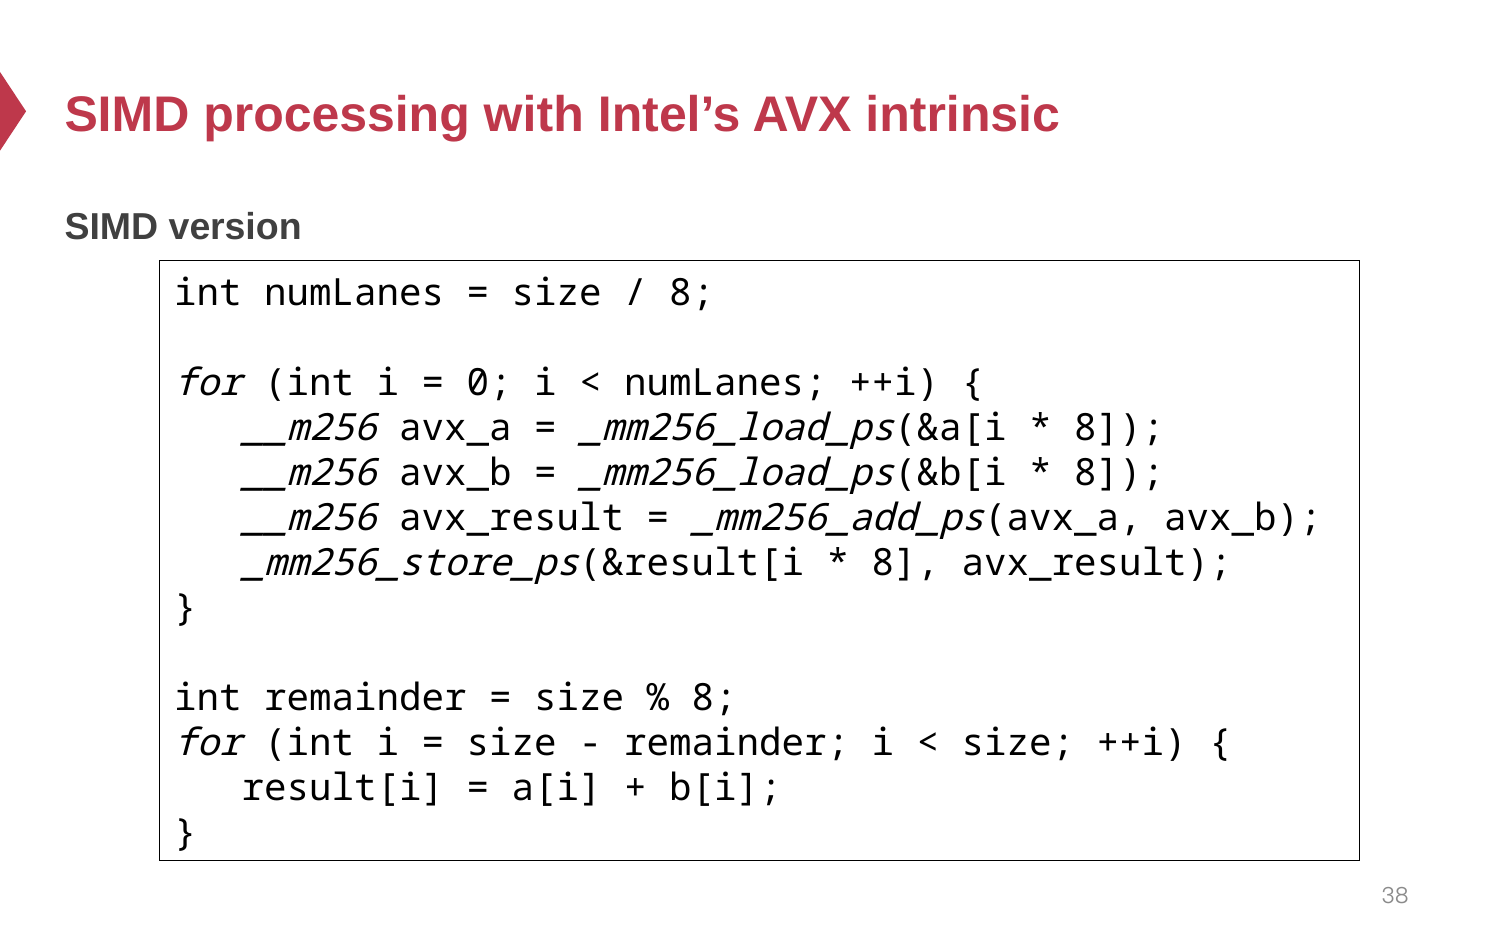

# SIMD processing with Intel’s AVX intrinsic
SIMD version

int numLanes = size / 8;
for (int i = 0; i < numLanes; ++i) {
   __m256 avx_a = _mm256_load_ps(&a[i * 8]);
   __m256 avx_b = _mm256_load_ps(&b[i * 8]);
   __m256 avx_result = _mm256_add_ps(avx_a, avx_b);
   _mm256_store_ps(&result[i * 8], avx_result);
}
int remainder = size % 8;
for (int i = size - remainder; i < size; ++i) {
   result[i] = a[i] + b[i];
}
38